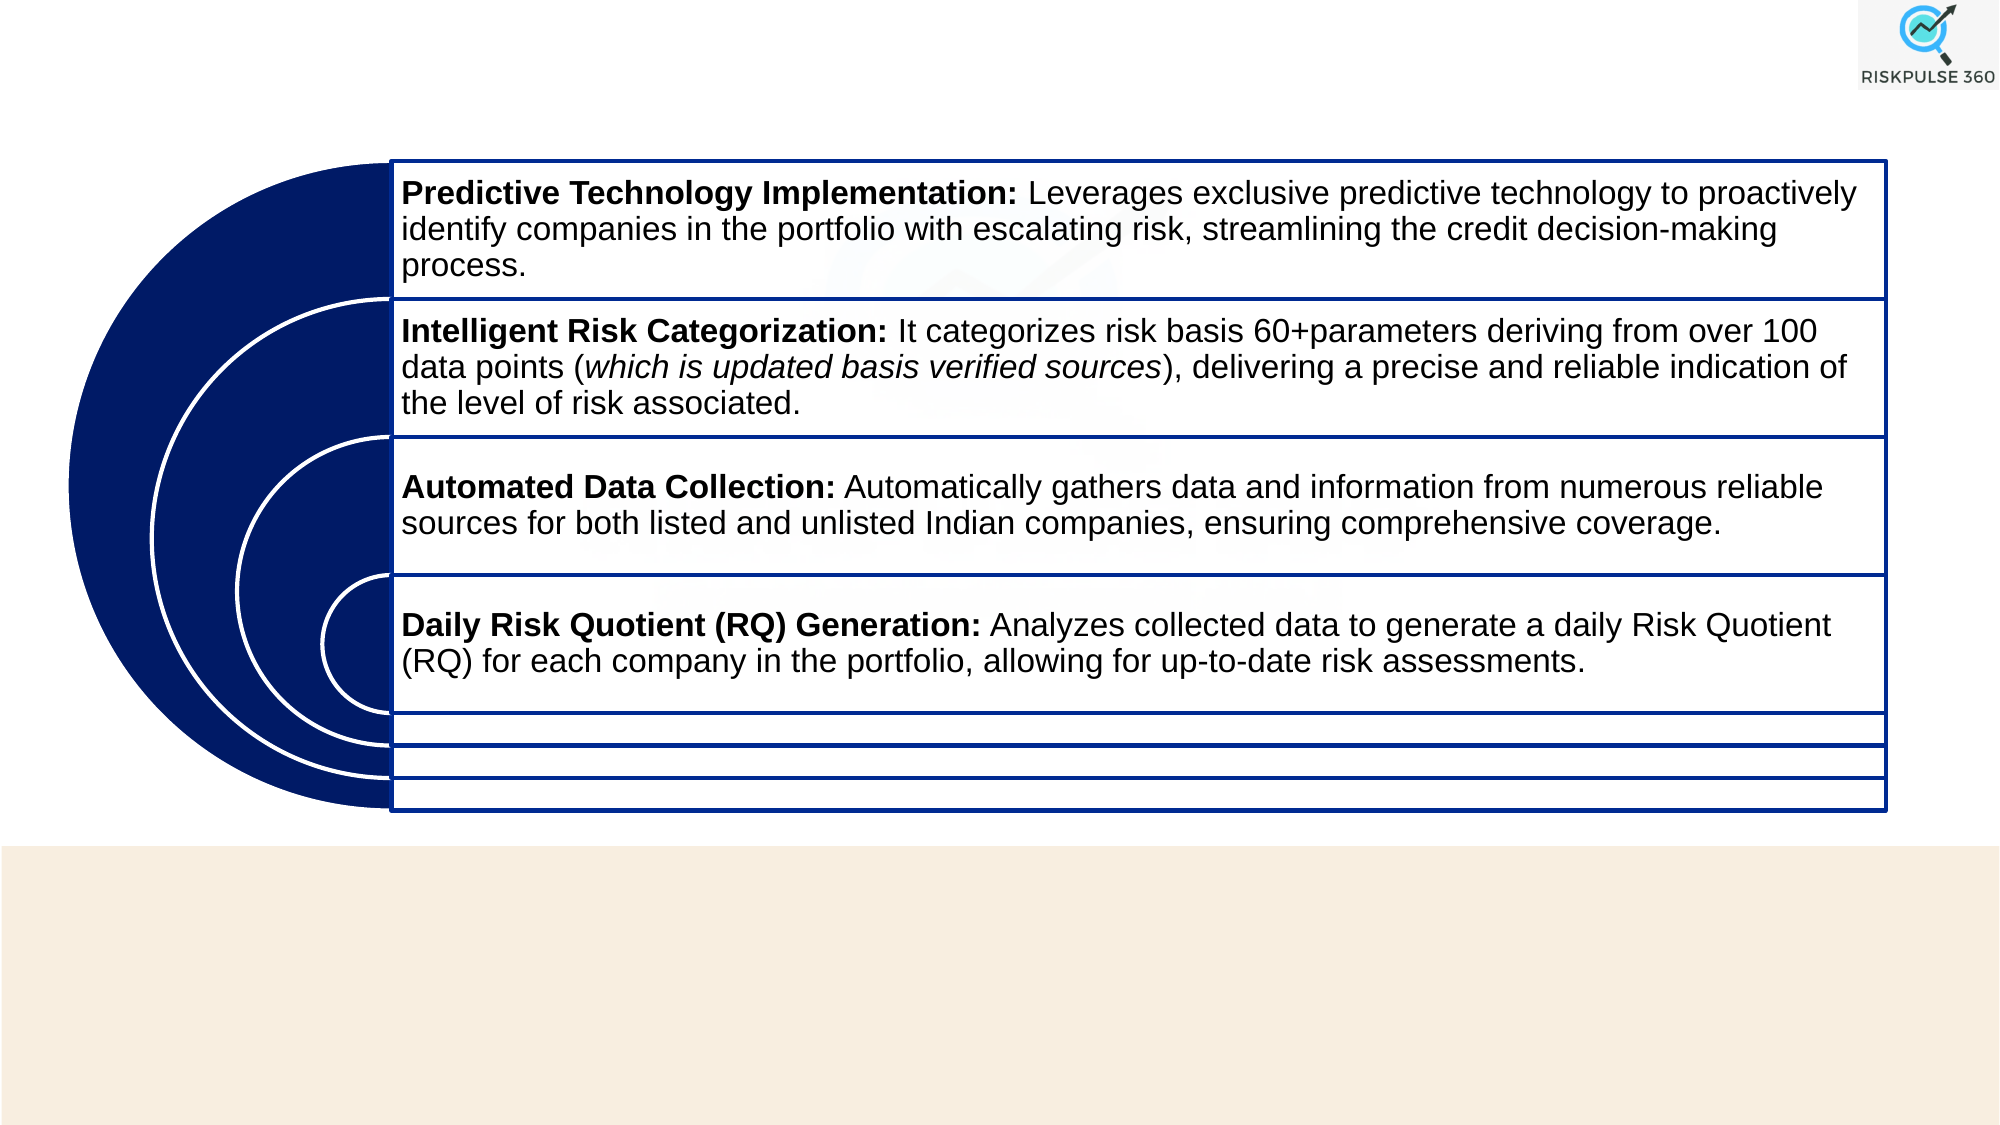

Predictive Technology Implementation: Leverages exclusive predictive technology to proactively identify companies in the portfolio with escalating risk, streamlining the credit decision-making process.
Intelligent Risk Categorization: It categorizes risk basis 60+parameters deriving from over 100 data points (which is updated basis verified sources), delivering a precise and reliable indication of the level of risk associated.
Automated Data Collection: Automatically gathers data and information from numerous reliable sources for both listed and unlisted Indian companies, ensuring comprehensive coverage.
Daily Risk Quotient (RQ) Generation: Analyzes collected data to generate a daily Risk Quotient (RQ) for each company in the portfolio, allowing for up-to-date risk assessments.